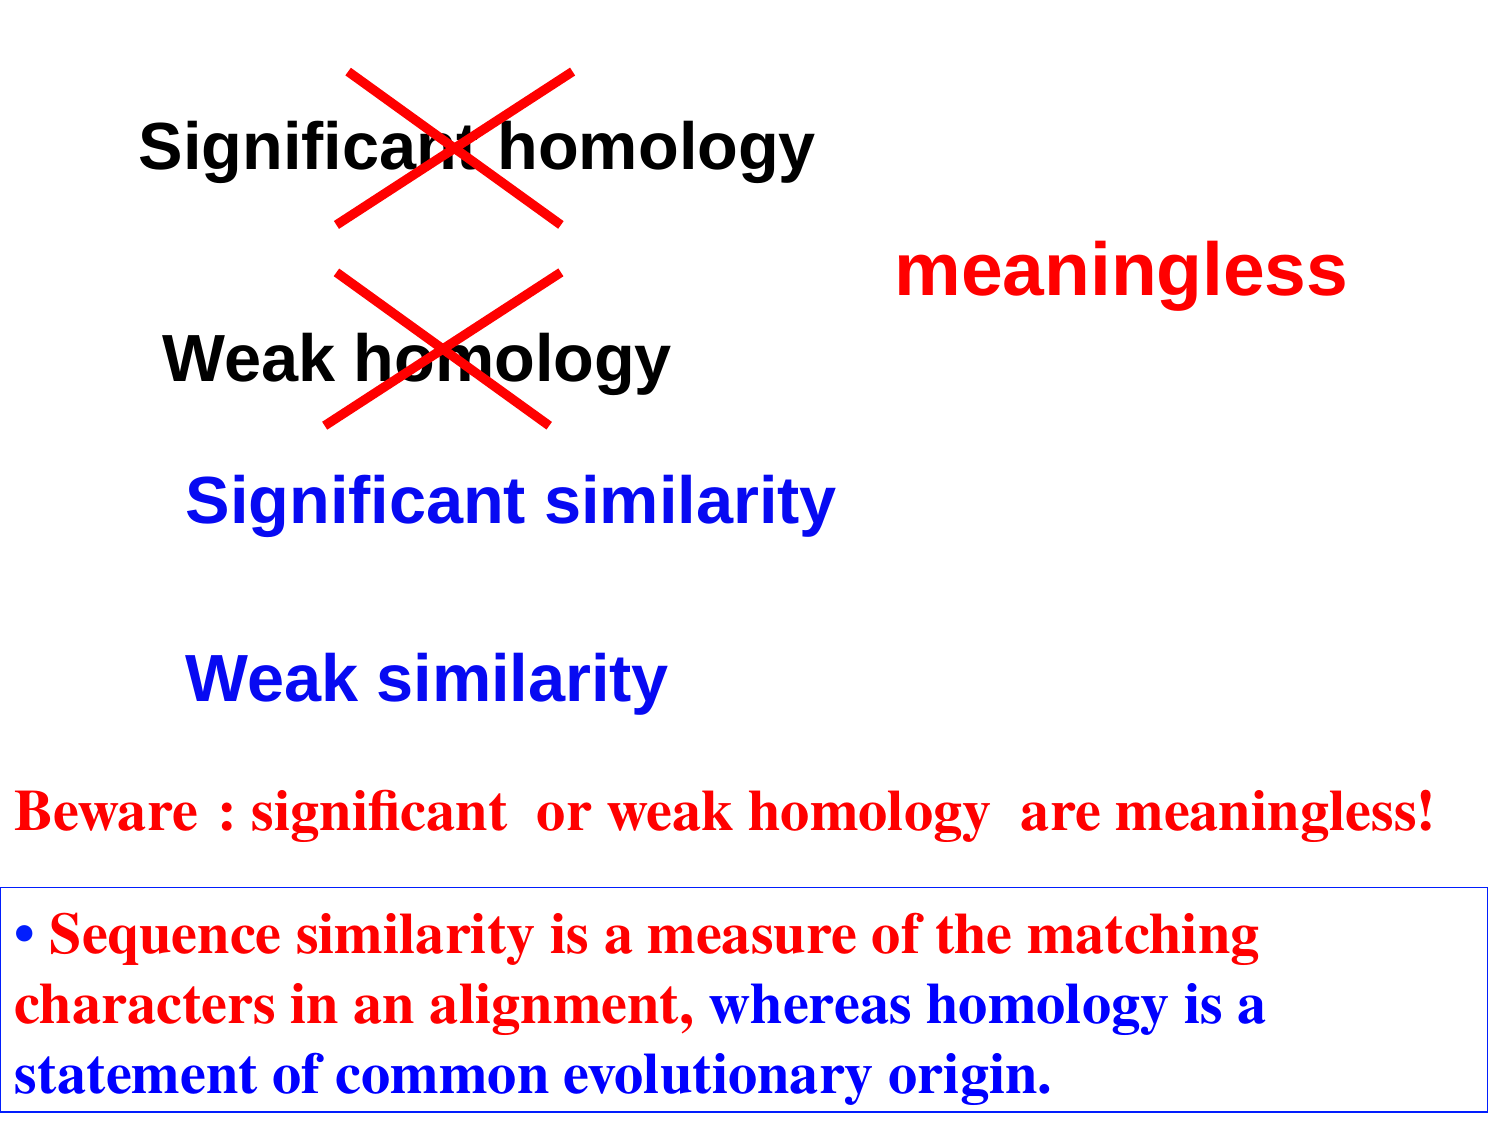

meaningless
Significant homology
Weak homology
Significant similarity
Weak similarity
Beware : significant  or weak homology  are meaningless!
• Sequence similarity is a measure of the matching characters in an alignment, whereas homology is a statement of common evolutionary origin.